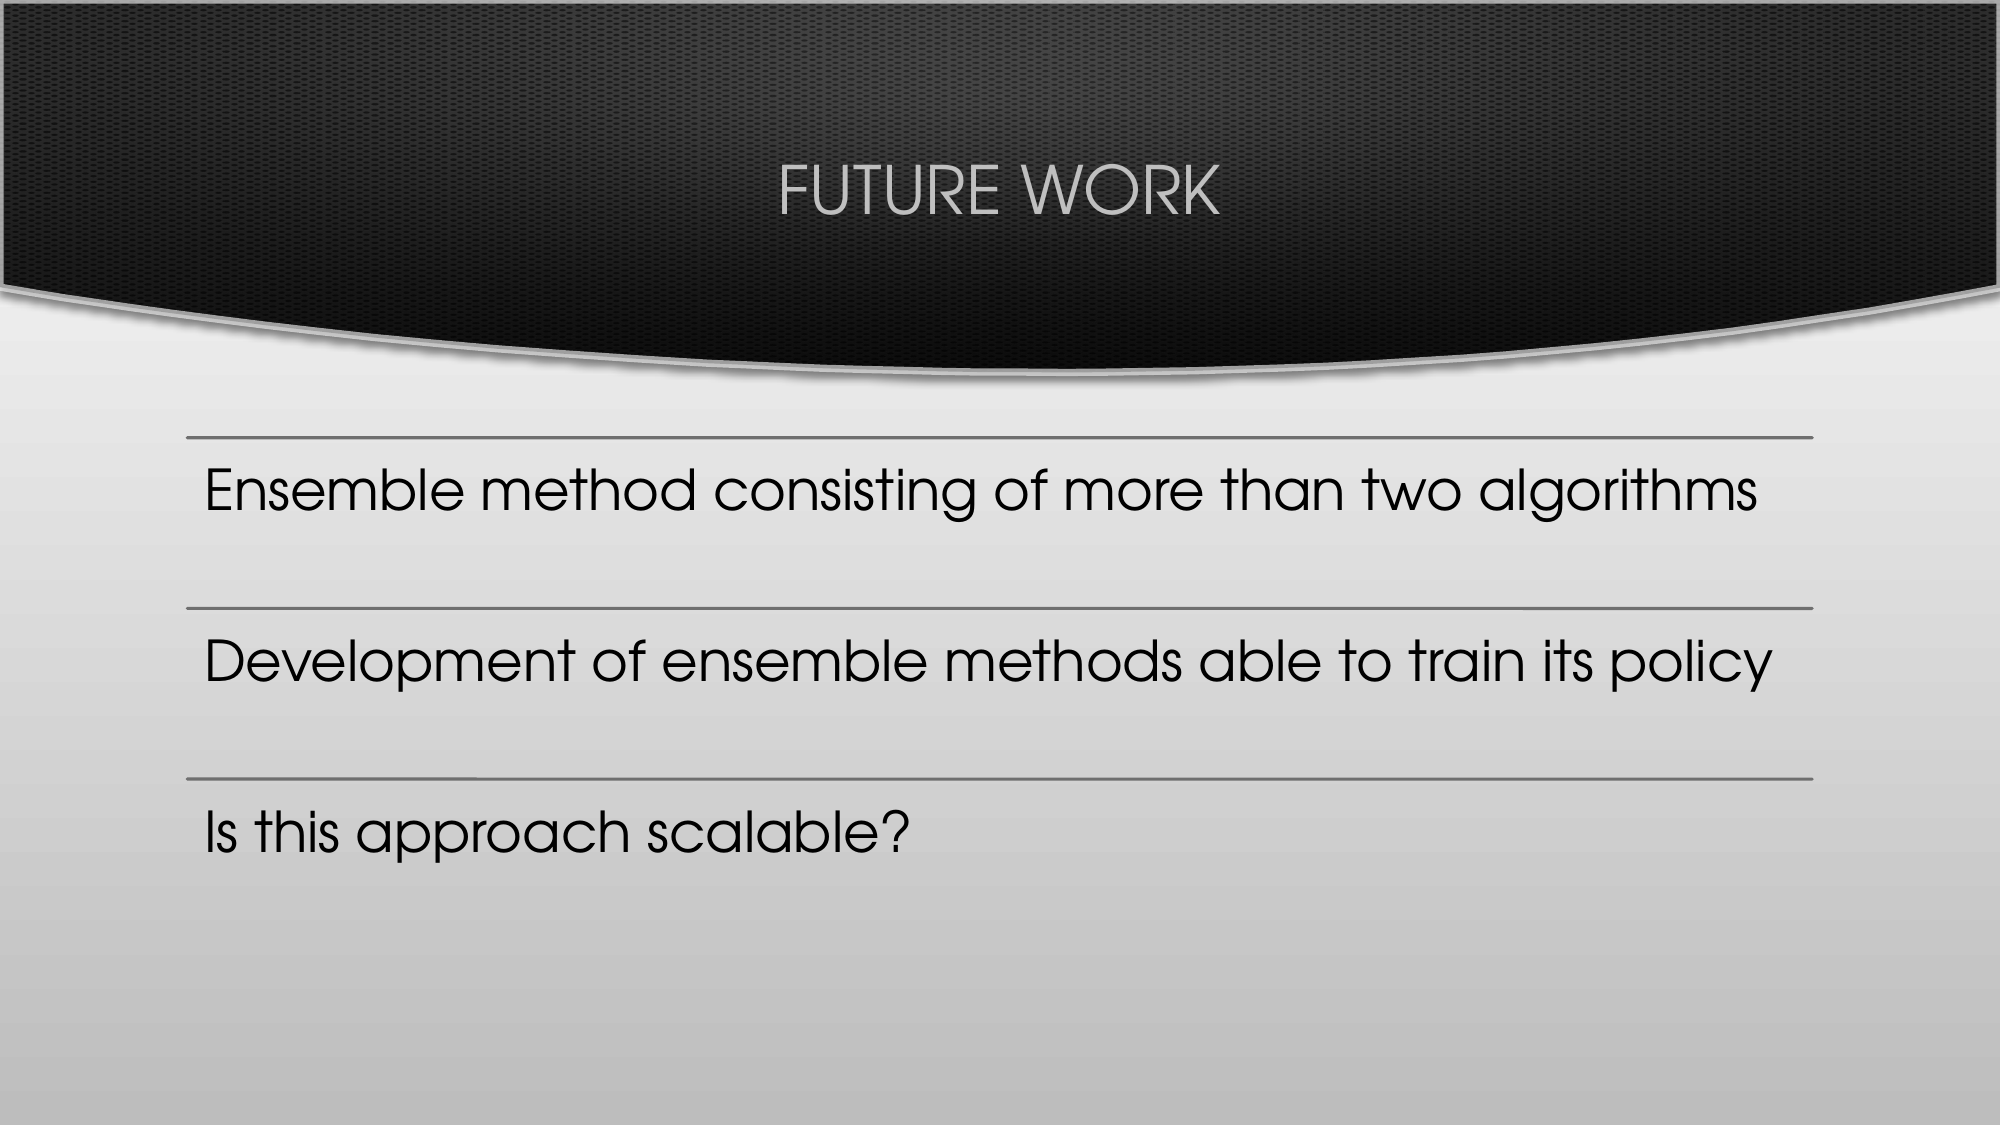

# Future Work
Ensemble method consisting of more than two algorithms
Development of ensemble methods able to train its policy
Is this approach scalable?